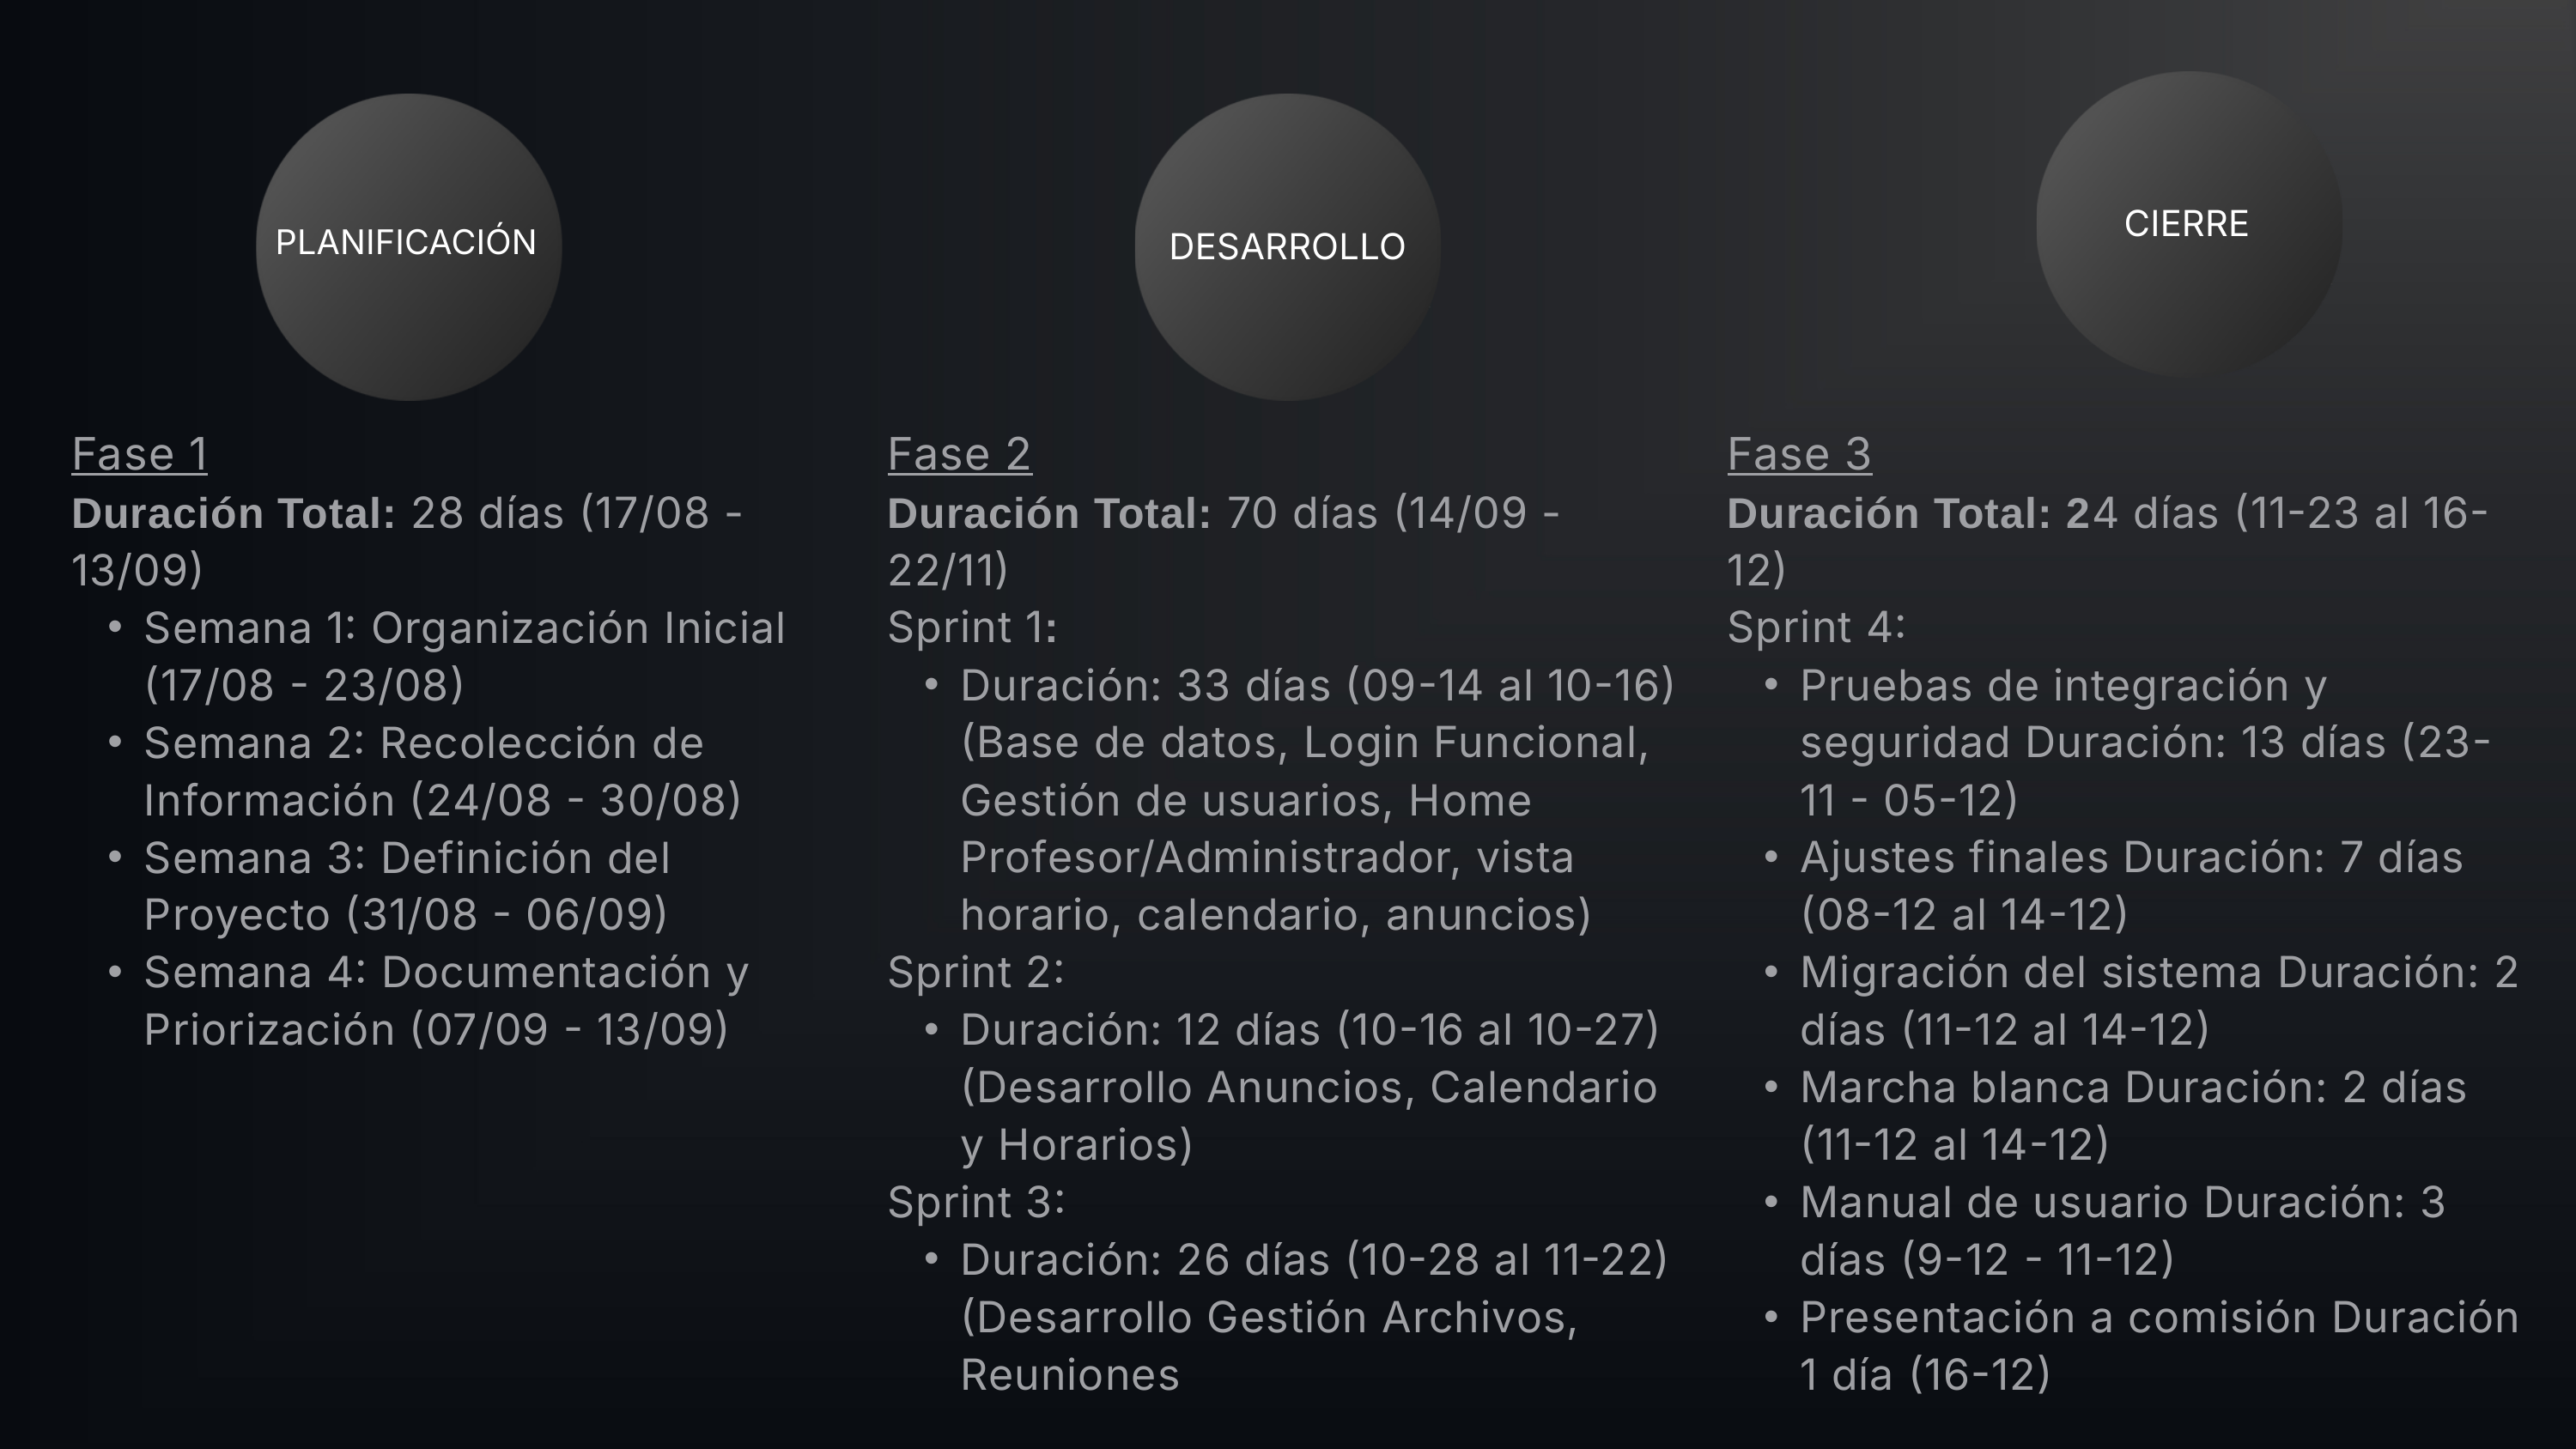

CIERRE
PLANIFICACIÓN
DESARROLLO
Fase 1
Duración Total: 28 días (17/08 - 13/09)
Semana 1: Organización Inicial (17/08 - 23/08)
Semana 2: Recolección de Información (24/08 - 30/08)
Semana 3: Definición del Proyecto (31/08 - 06/09)
Semana 4: Documentación y Priorización (07/09 - 13/09)
Fase 2
Duración Total: 70 días (14/09 - 22/11)
Sprint 1:
Duración: 33 días (09-14 al 10-16) (Base de datos, Login Funcional, Gestión de usuarios, Home Profesor/Administrador, vista horario, calendario, anuncios)
Sprint 2:
Duración: 12 días (10-16 al 10-27) (Desarrollo Anuncios, Calendario y Horarios)
Sprint 3:
Duración: 26 días (10-28 al 11-22) (Desarrollo Gestión Archivos, Reuniones

Fase 3
Duración Total: 24 días (11-23 al 16-12)
Sprint 4:
Pruebas de integración y seguridad Duración: 13 días (23-11 - 05-12)
Ajustes finales Duración: 7 días (08-12 al 14-12)
Migración del sistema Duración: 2 días (11-12 al 14-12)
Marcha blanca Duración: 2 días (11-12 al 14-12)
Manual de usuario Duración: 3 días (9-12 - 11-12)
Presentación a comisión Duración 1 día (16-12)